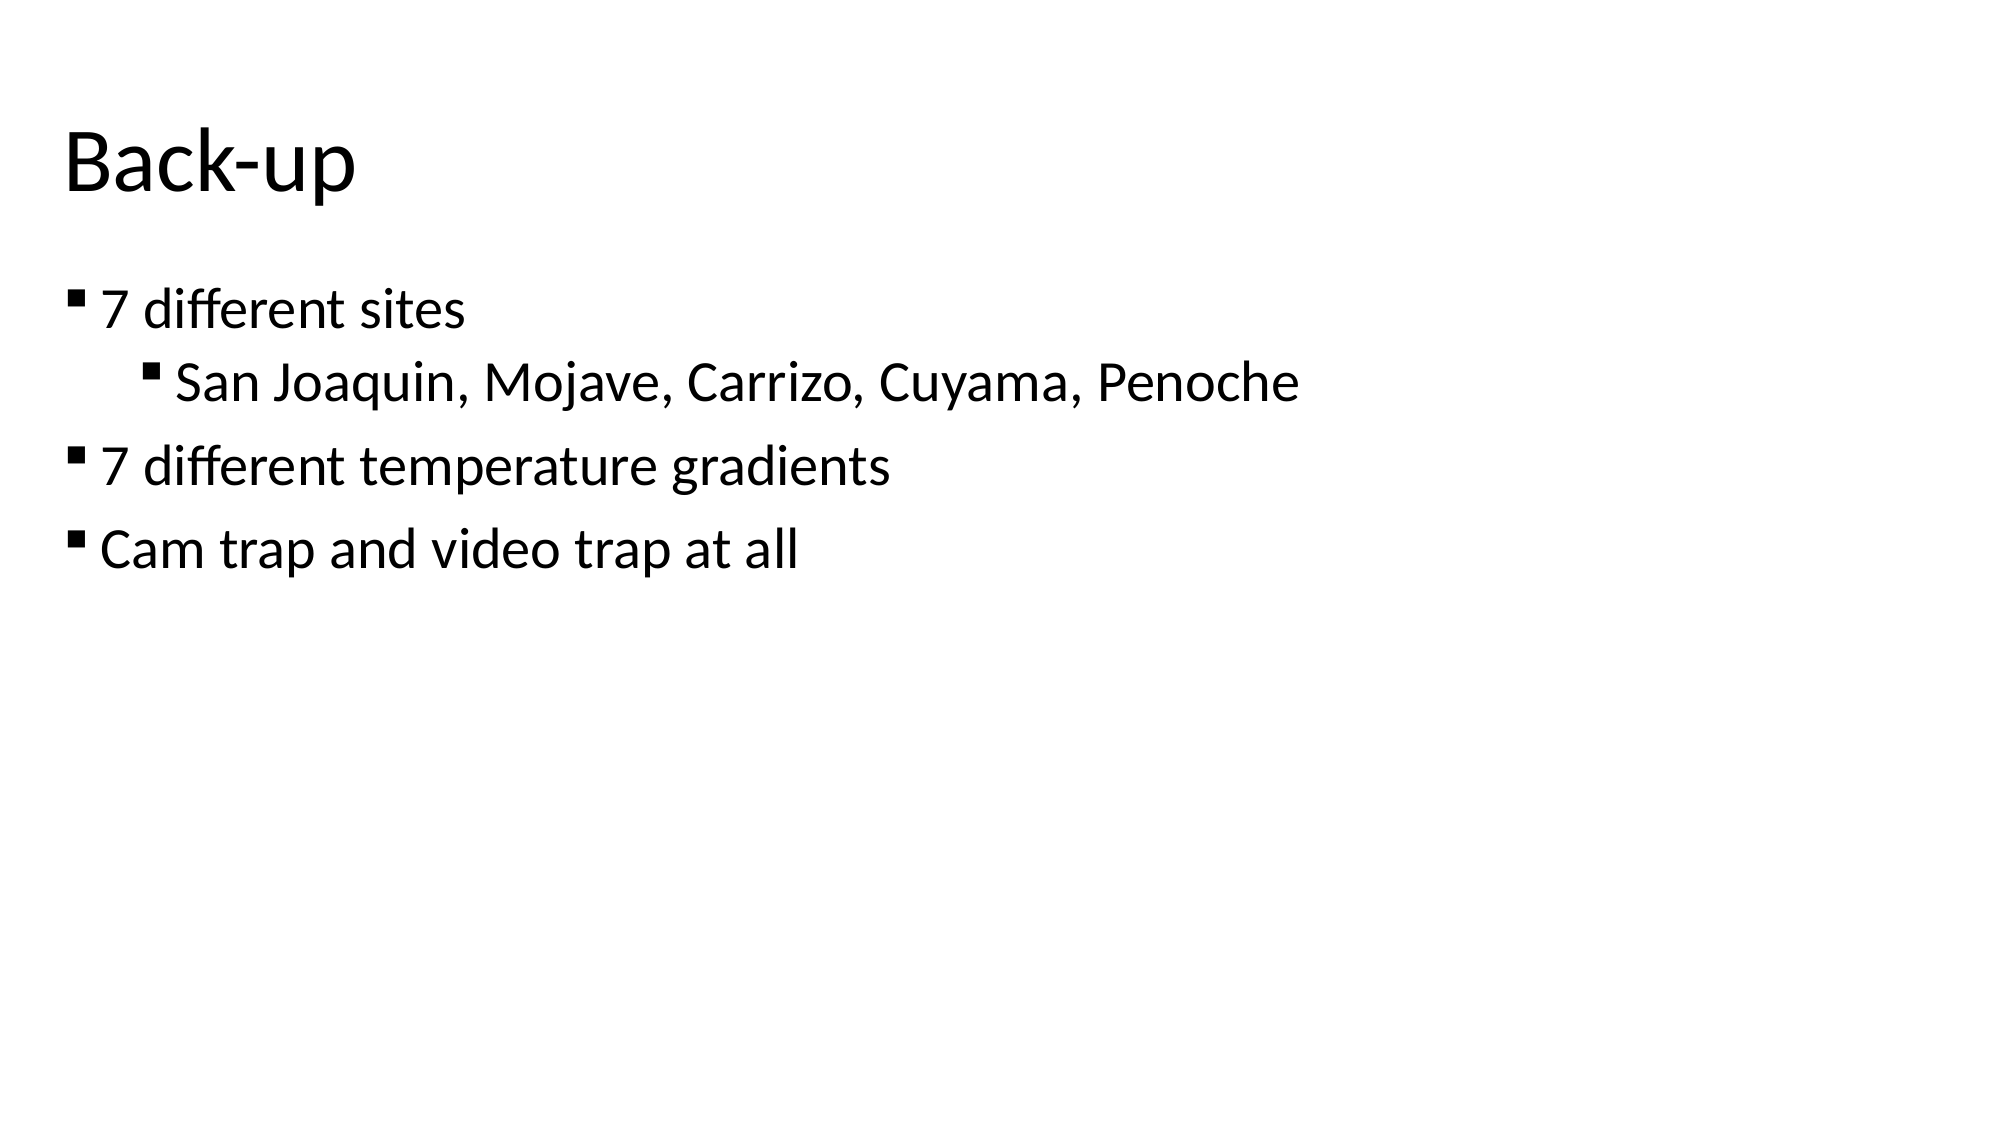

# Back-up
7 different sites
San Joaquin, Mojave, Carrizo, Cuyama, Penoche
7 different temperature gradients
Cam trap and video trap at all